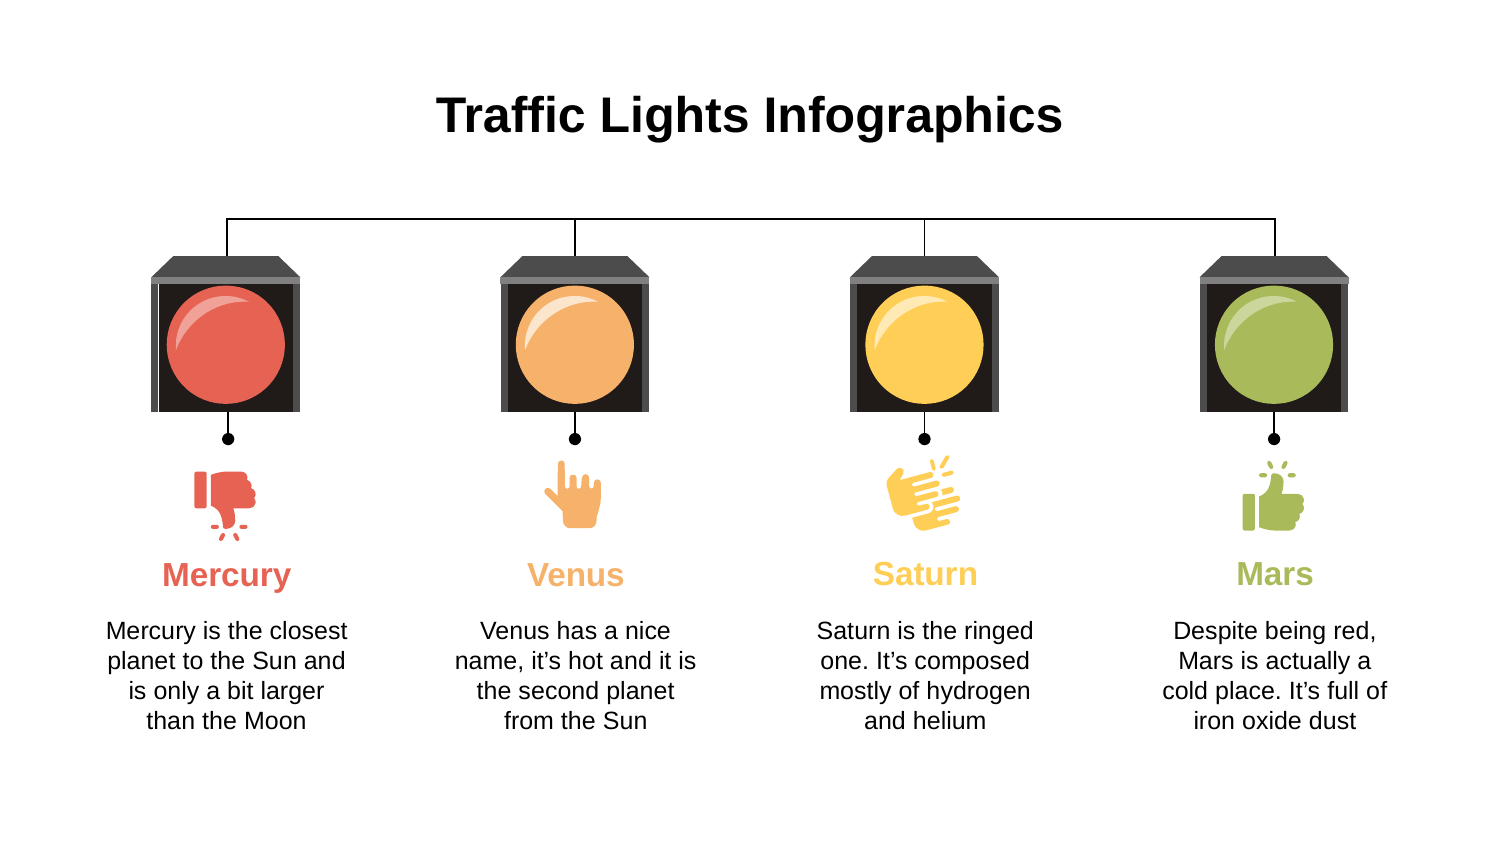

# Traffic Lights Infographics

Venus
Saturn
Mars
Mercury
Mercury is the closest planet to the Sun and is only a bit larger than the Moon
Venus has a nice name, it’s hot and it is the second planet from the Sun
Saturn is the ringed one. It’s composed mostly of hydrogen and helium
Despite being red, Mars is actually a cold place. It’s full of iron oxide dust